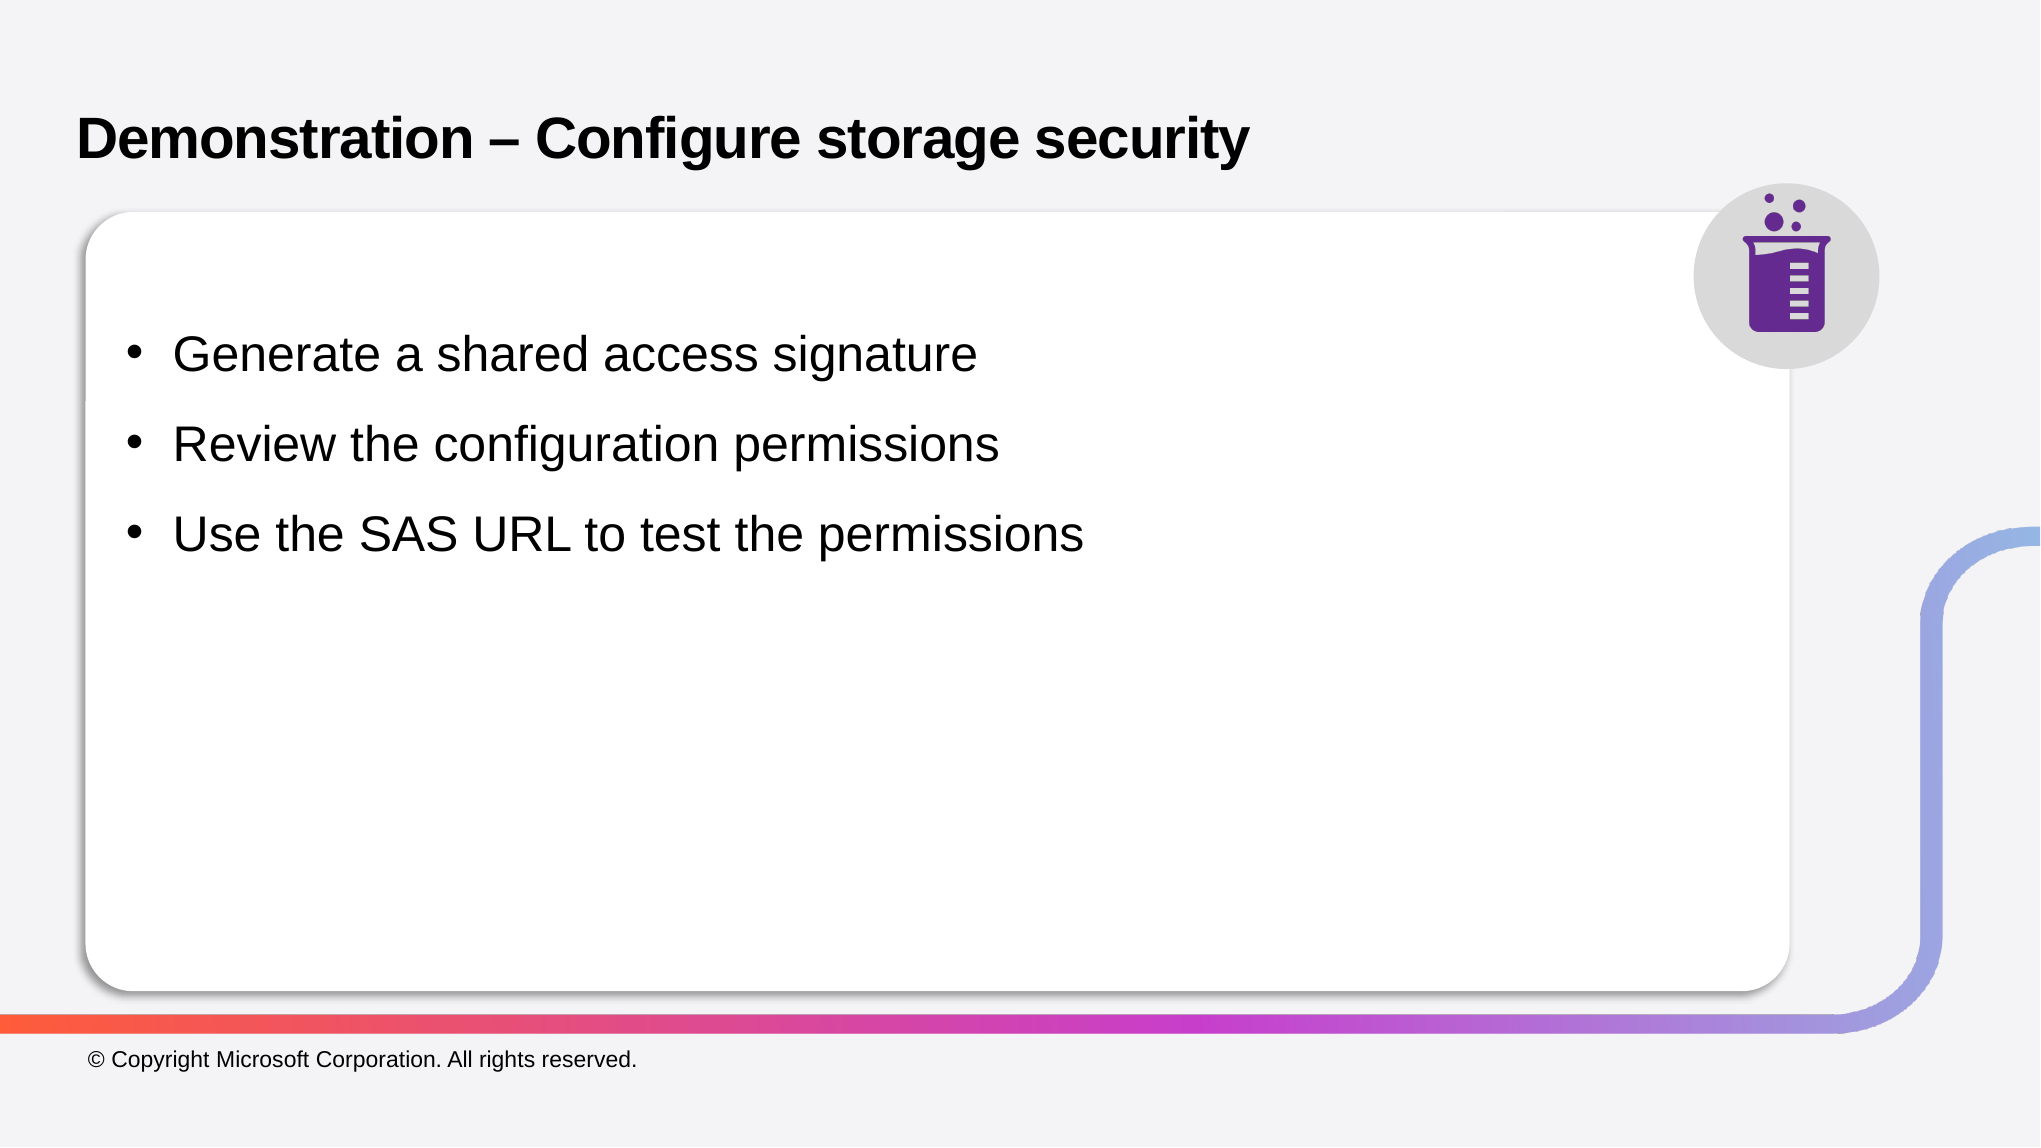

# Demonstration – Configure storage security
Generate a shared access signature
Review the configuration permissions
Use the SAS URL to test the permissions